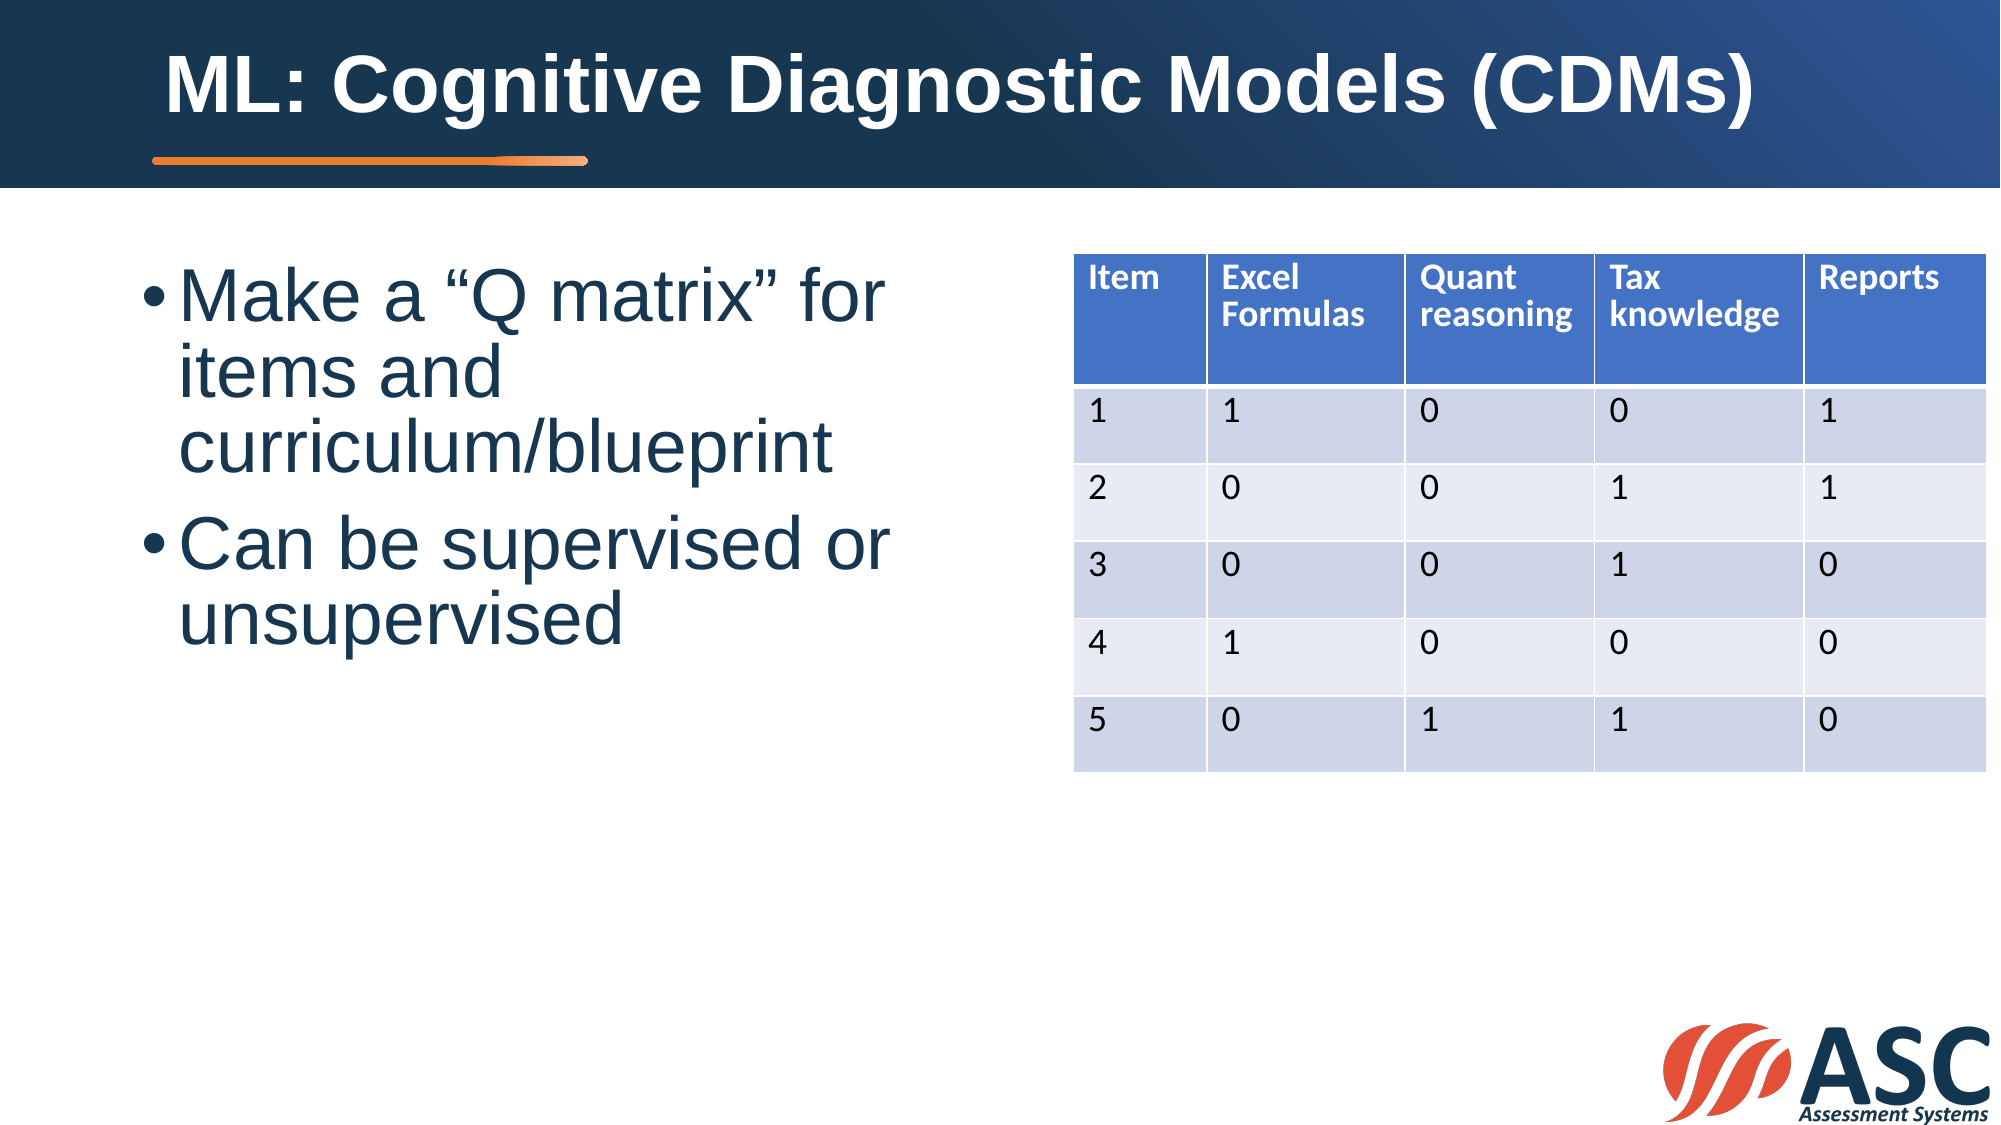

# ML: Cognitive Diagnostic Models (CDMs)
| Item | Excel Formulas | Quant reasoning | Tax knowledge | Reports |
| --- | --- | --- | --- | --- |
| 1 | 1 | 0 | 0 | 1 |
| 2 | 0 | 0 | 1 | 1 |
| 3 | 0 | 0 | 1 | 0 |
| 4 | 1 | 0 | 0 | 0 |
| 5 | 0 | 1 | 1 | 0 |
Make a “Q matrix” for items and curriculum/blueprint
Can be supervised or unsupervised